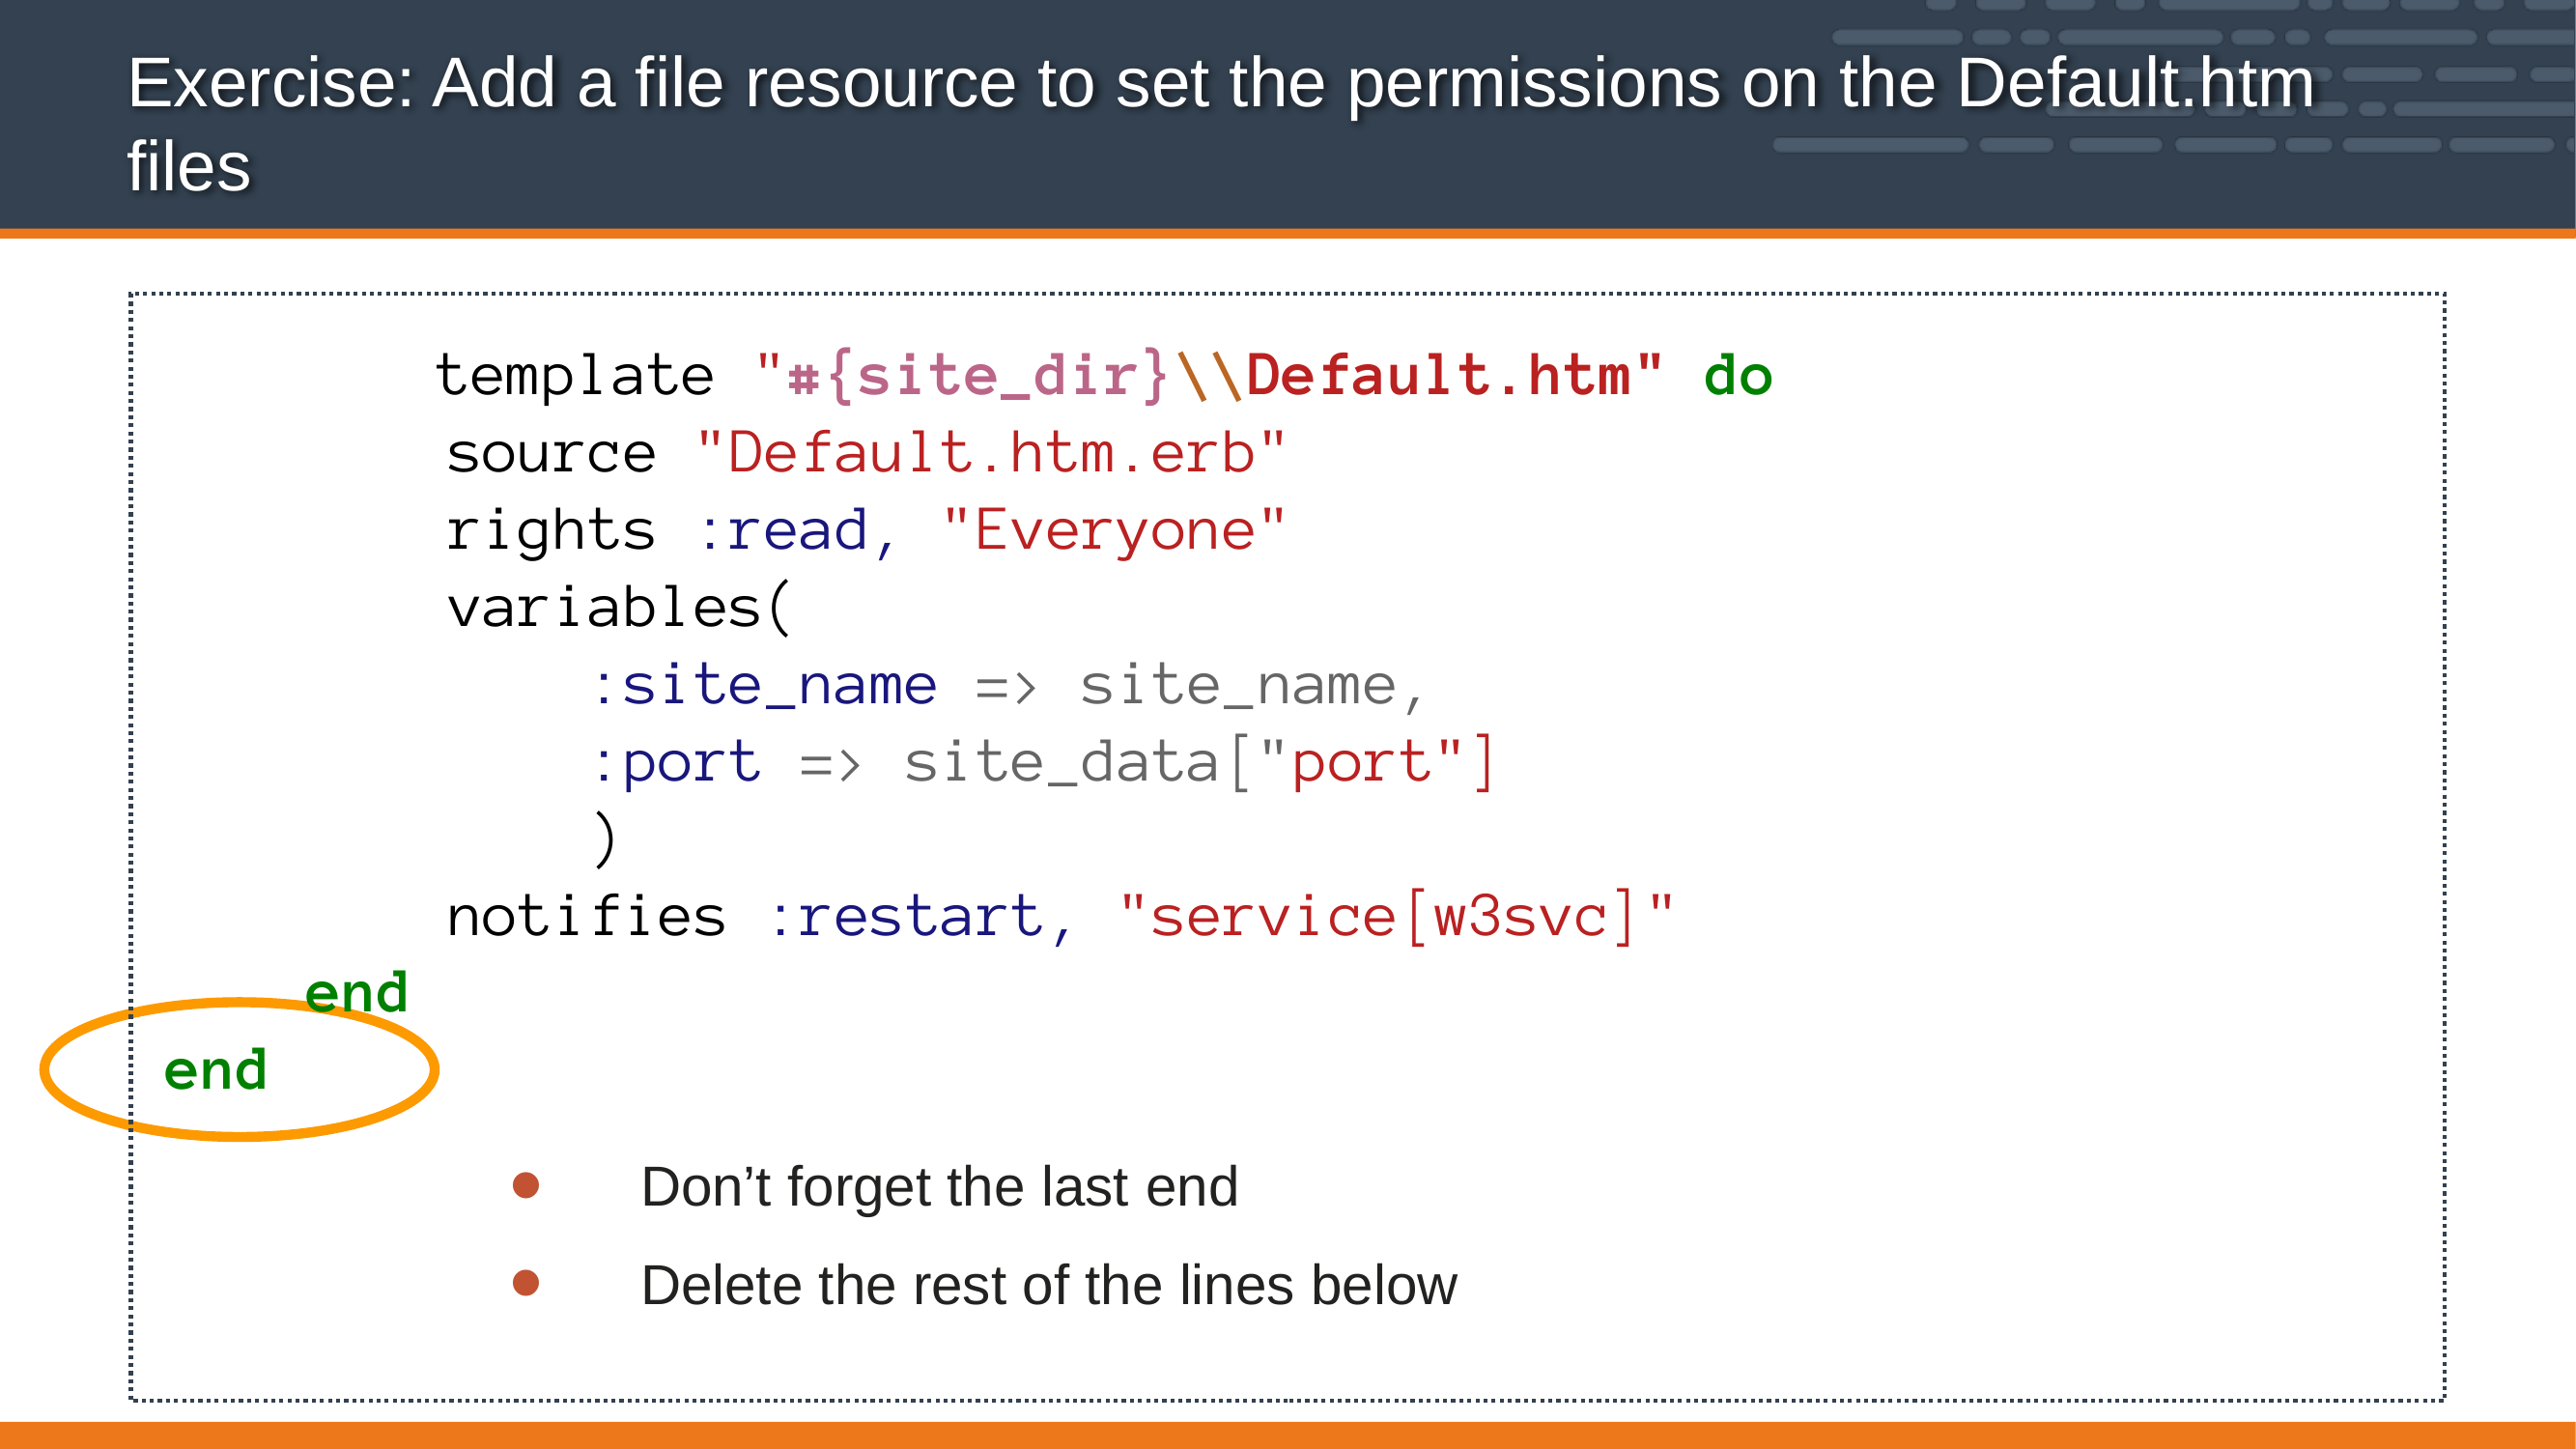

# Exercise: Add a file resource to set the permissions on the Default.htm files

       template "#{site_dir}\\Default.htm" do
        source "Default.htm.erb"
        rights :read, "Everyone"
        variables(
            :site_name => site_name,
            :port => site_data["port"]
            )
        notifies :restart, "service[w3svc]"
    end
end

Don’t forget the last end
Delete the rest of the lines below